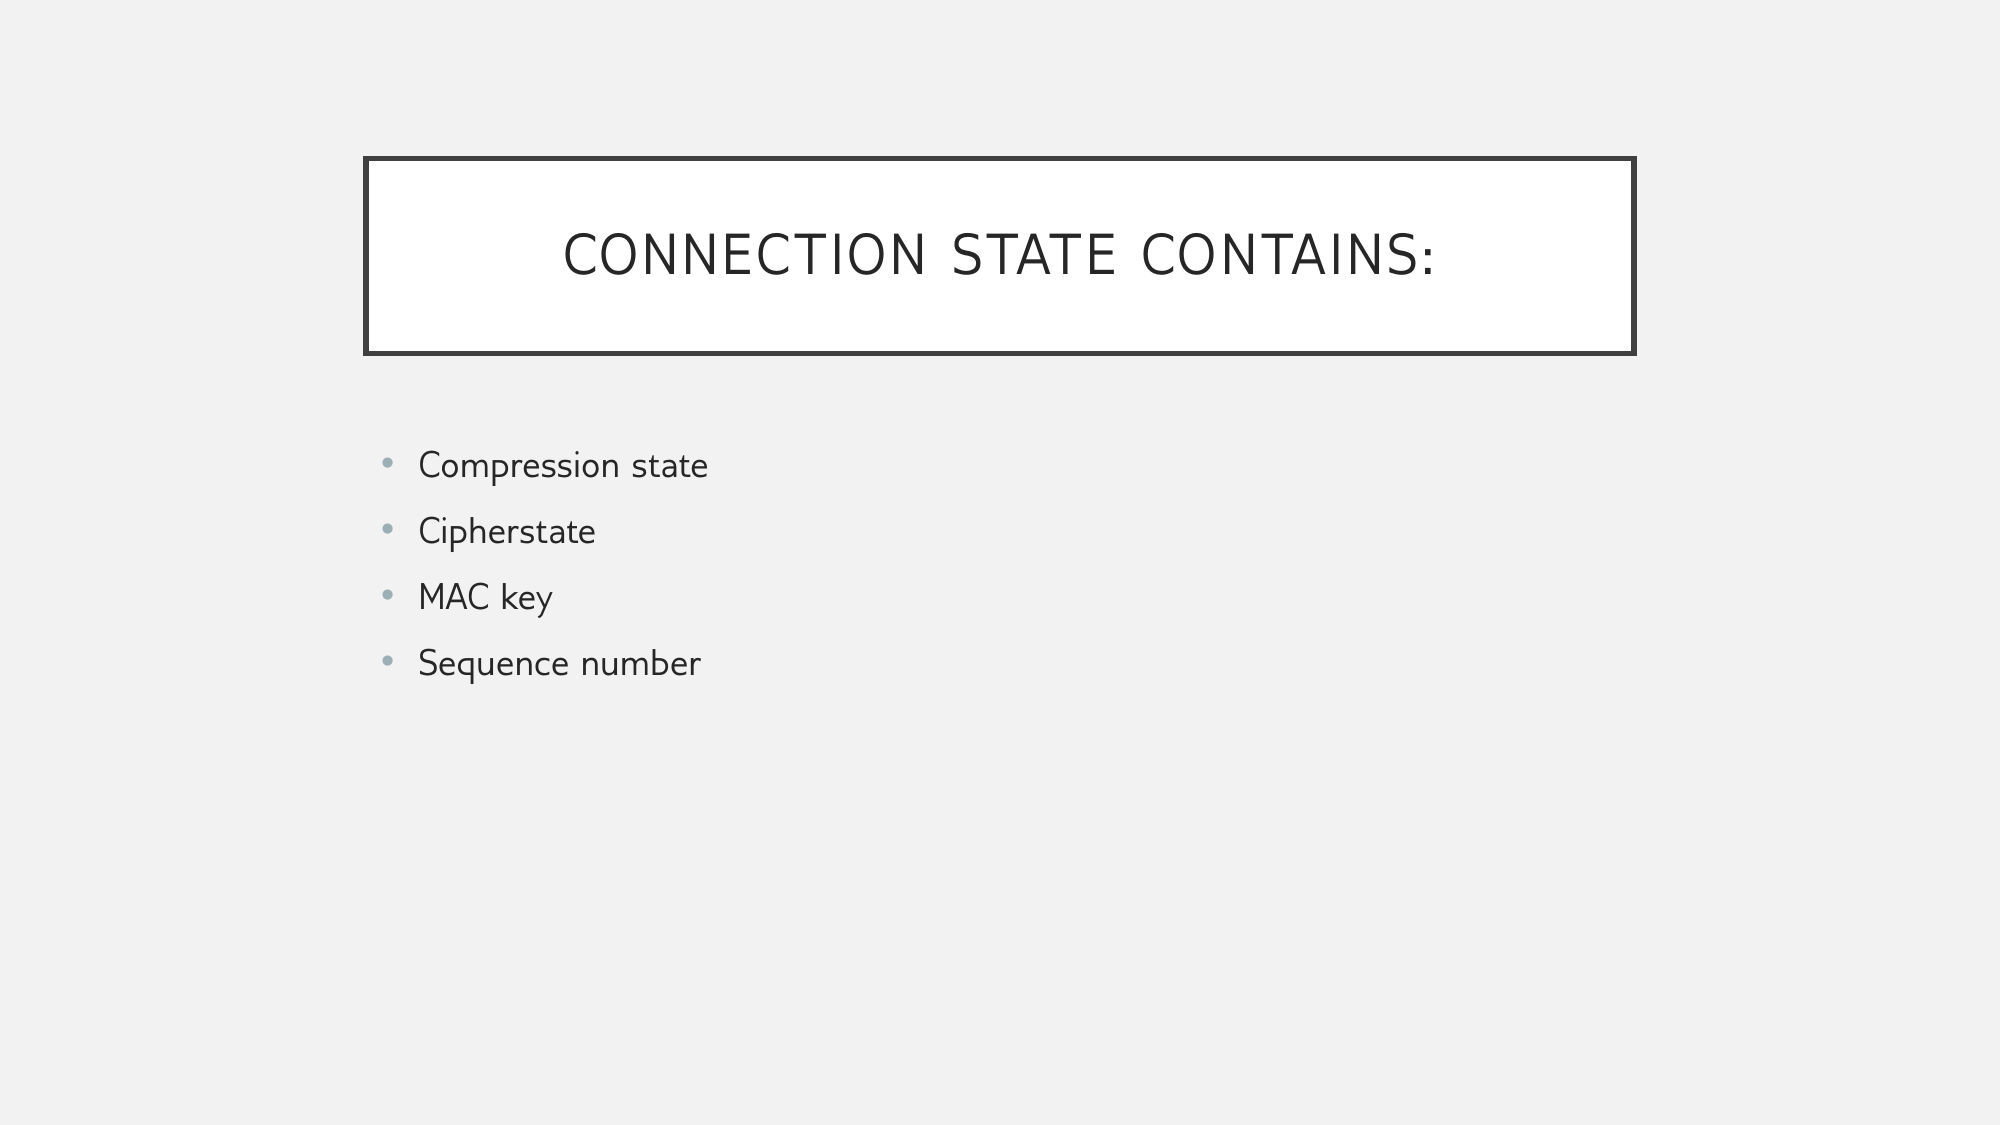

# Connection State Contains:
Compression state
Cipherstate
MAC key
Sequence number